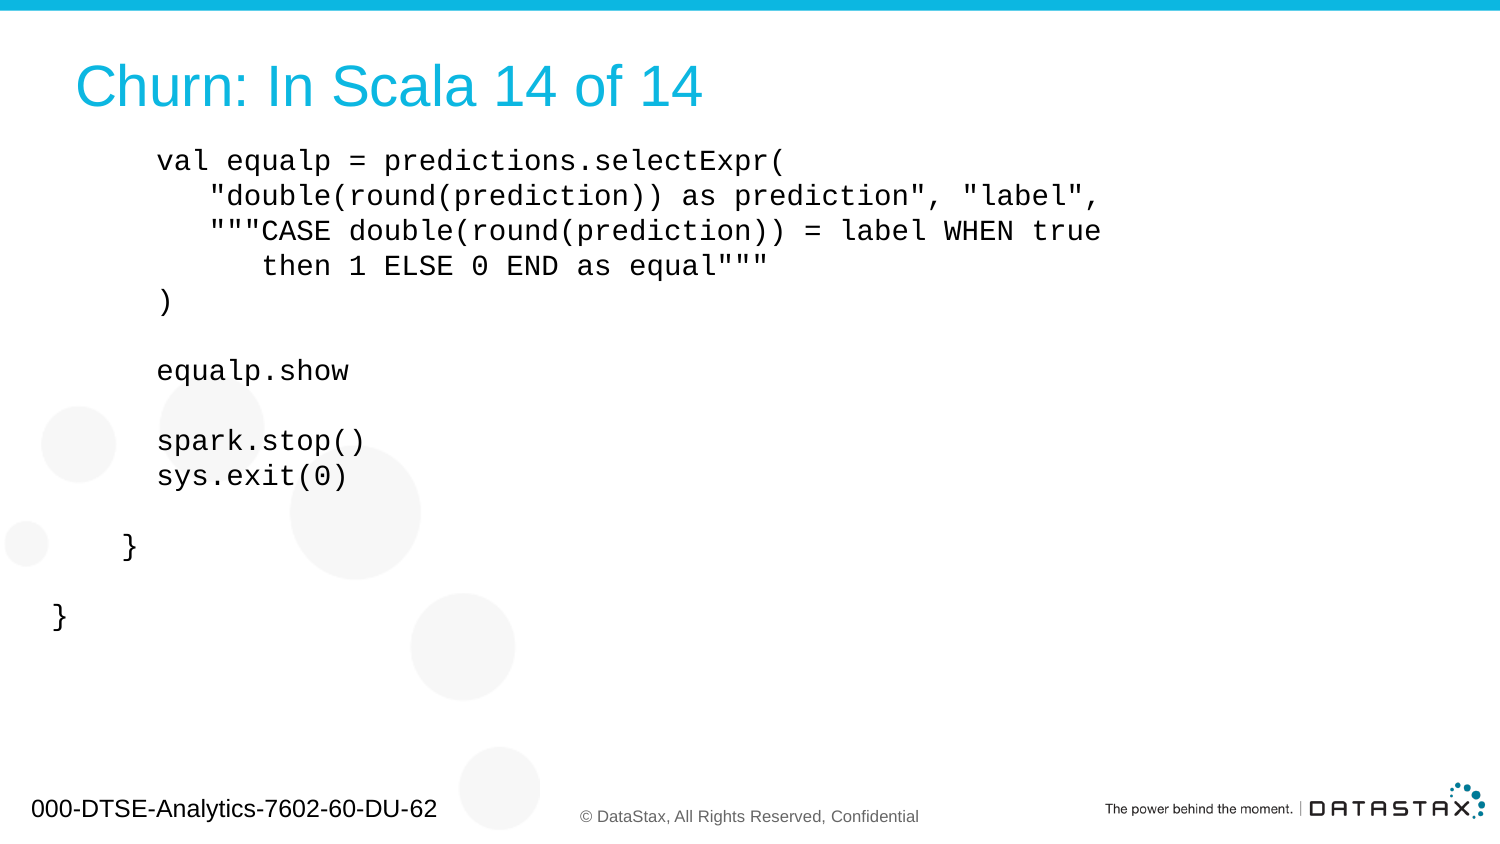

# Churn: In Scala 14 of 14
      val equalp = predictions.selectExpr(
         "double(round(prediction)) as prediction", "label",
         """CASE double(round(prediction)) = label WHEN true
            then 1 ELSE 0 END as equal"""
      )

      equalp.show

      spark.stop()
      sys.exit(0)

    }

}
000-DTSE-Analytics-7602-60-DU-62